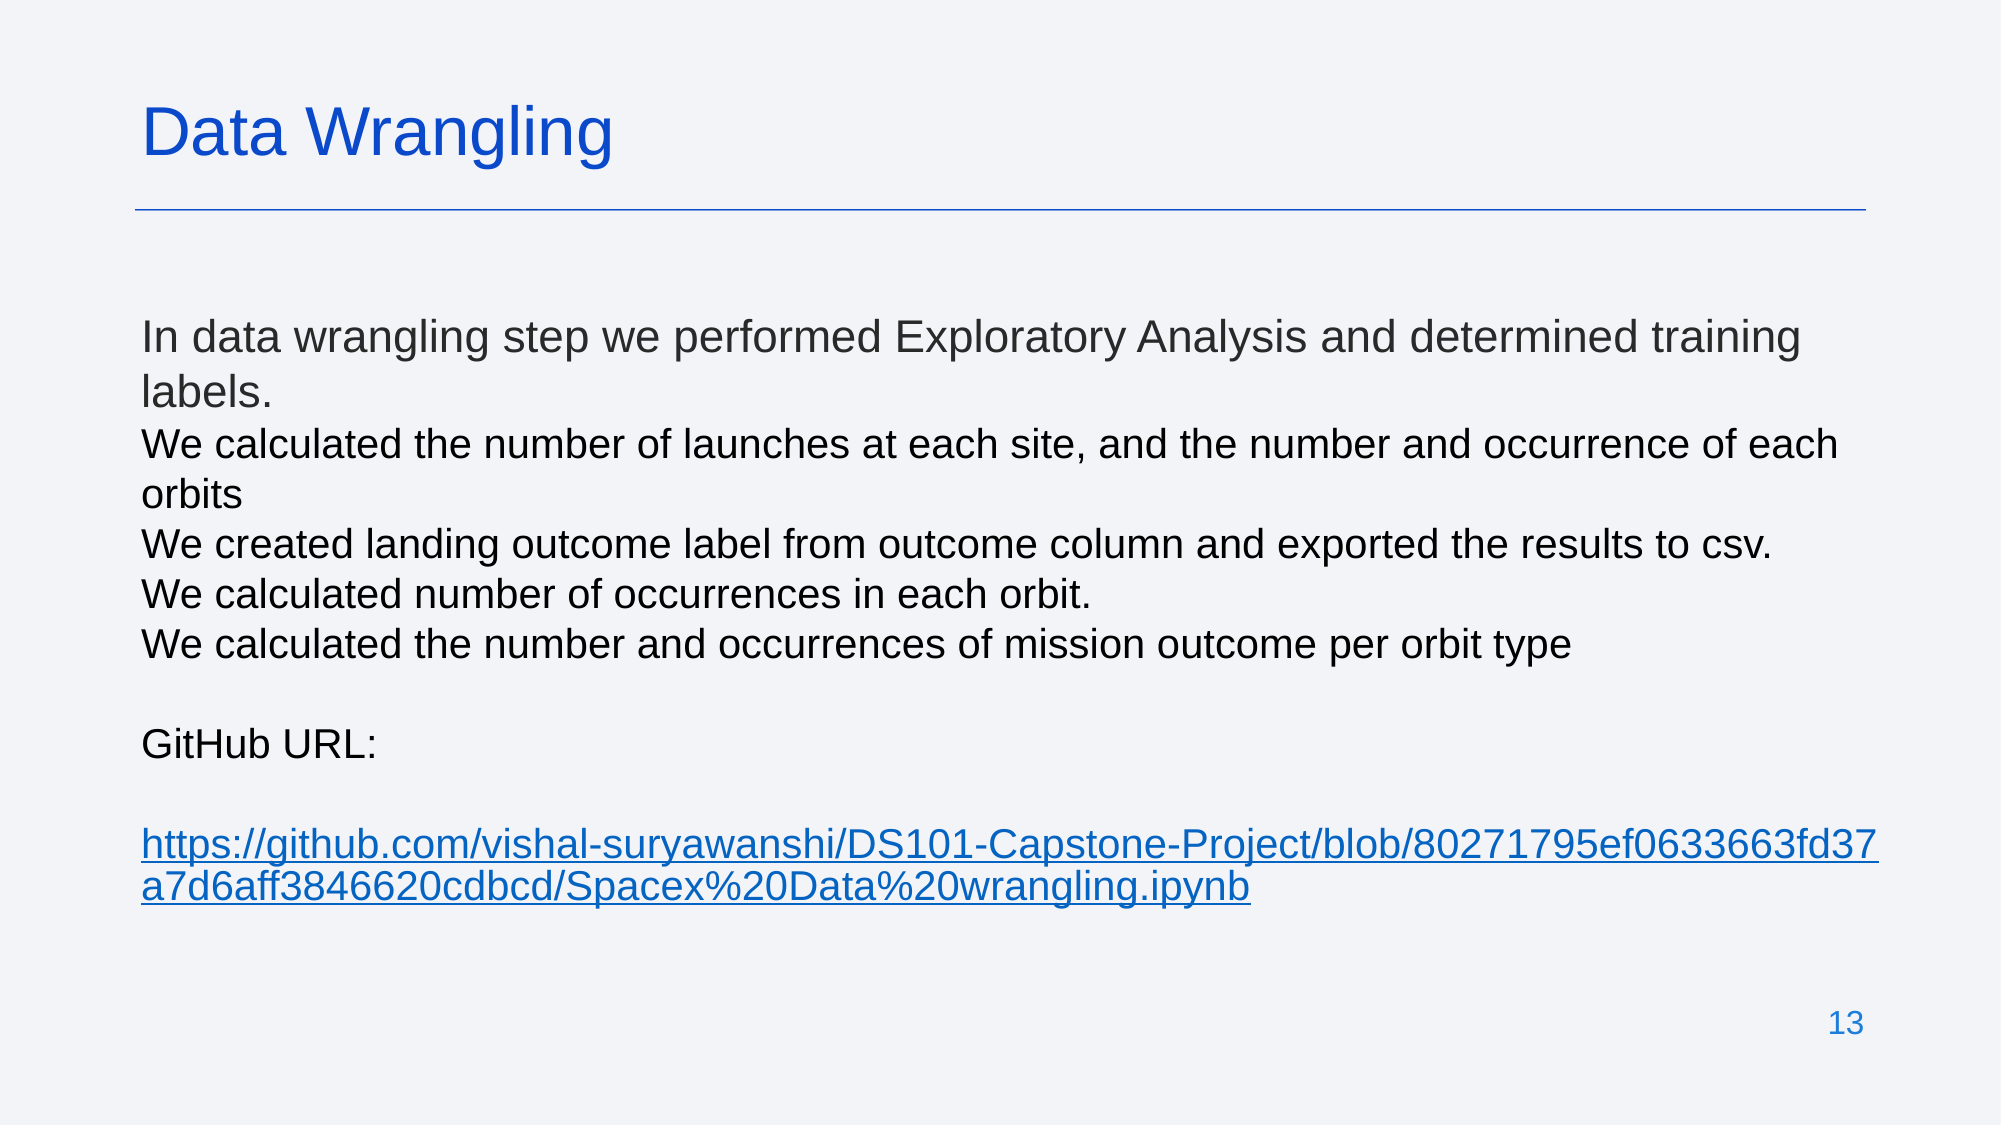

Data Wrangling
In data wrangling step we performed Exploratory Analysis and determined training labels.
We calculated the number of launches at each site, and the number and occurrence of each orbits
We created landing outcome label from outcome column and exported the results to csv.
We calculated number of occurrences in each orbit.
We calculated the number and occurrences of mission outcome per orbit type

GitHub URL:
https://github.com/vishal-suryawanshi/DS101-Capstone-Project/blob/80271795ef0633663fd37a7d6aff3846620cdbcd/Spacex%20Data%20wrangling.ipynb

13